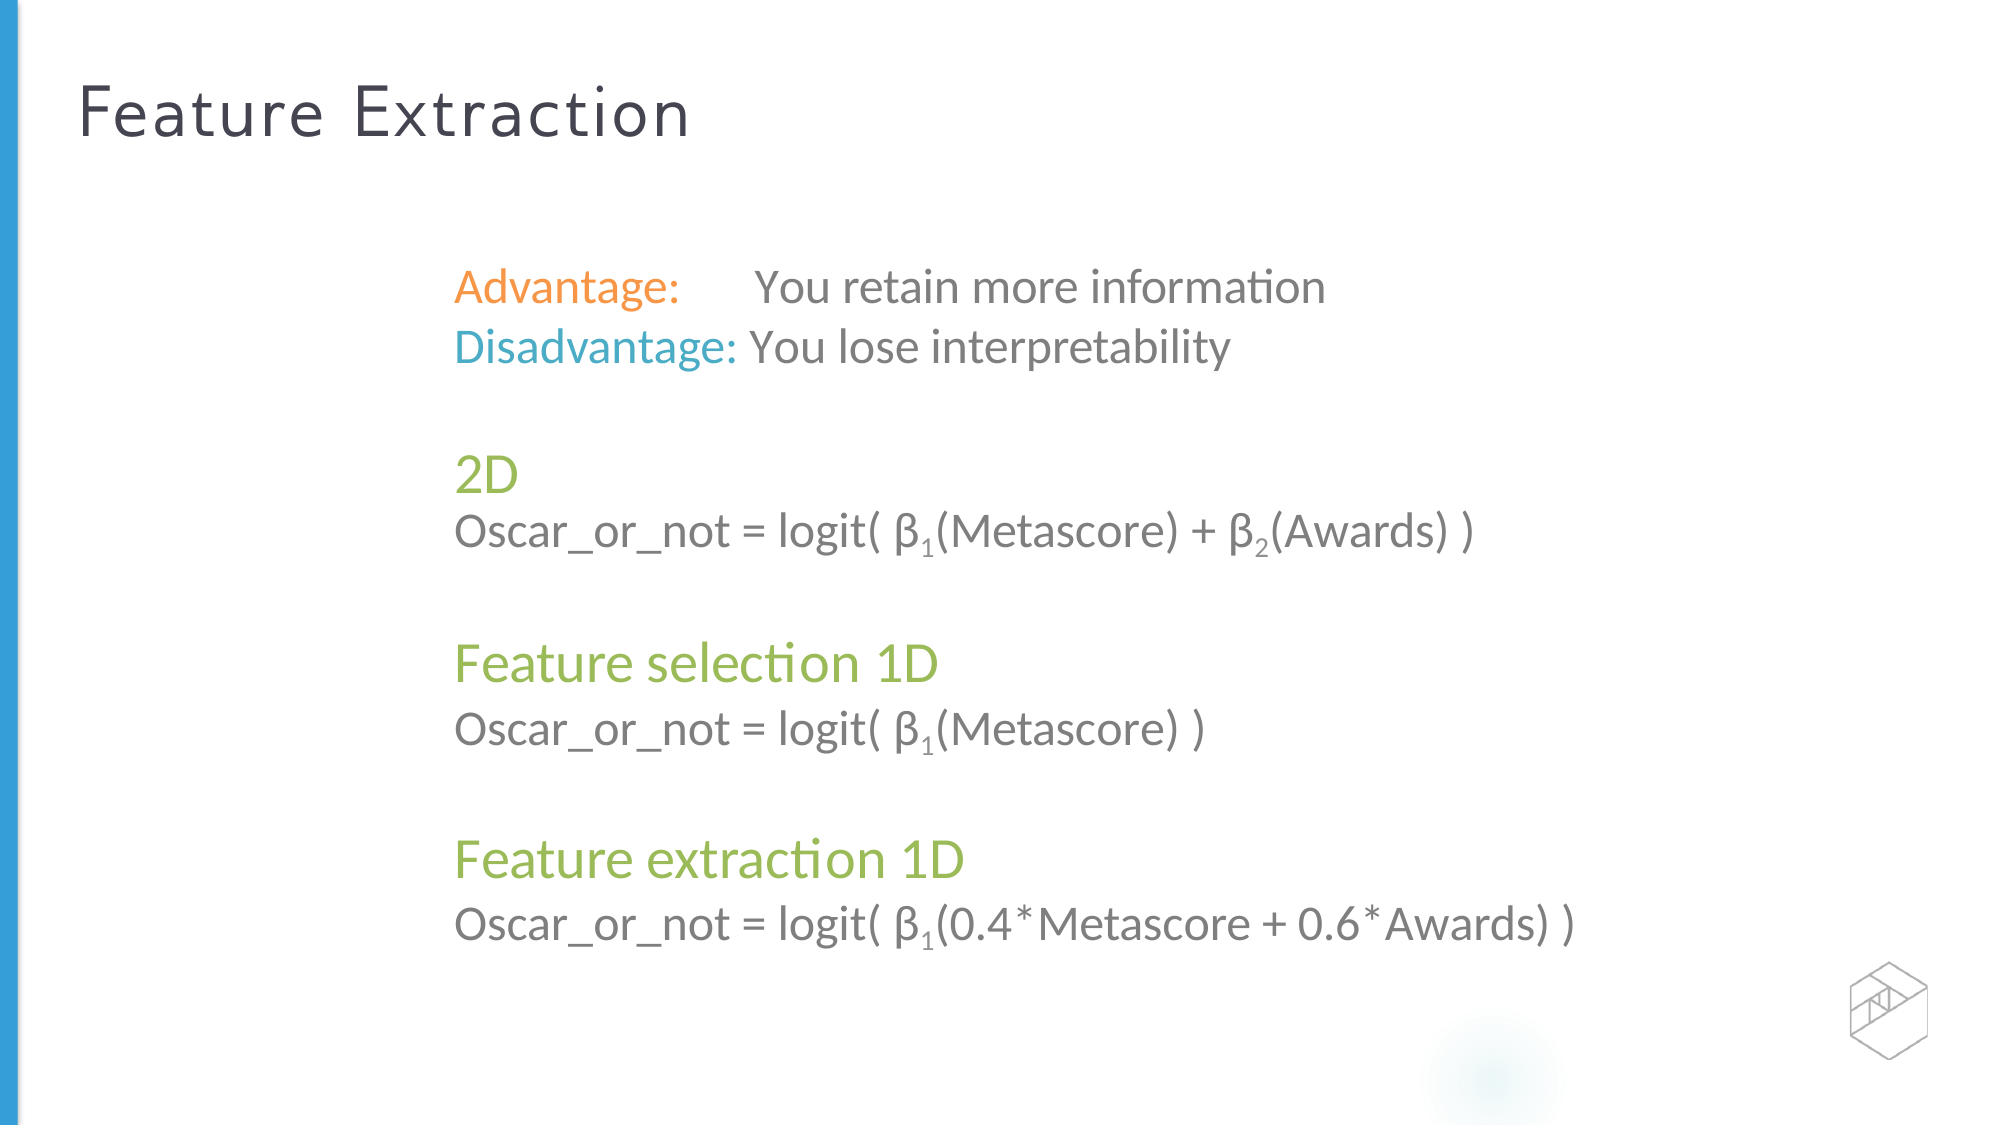

# Feature Extraction
Advantage:	You retain more information
Disadvantage: You lose interpretability

2D
Oscar_or_not = logit( β1(Metascore) + β2(Awards) )

Feature selection 1D
Oscar_or_not = logit( β1(Metascore) )

Feature extraction 1D
Oscar_or_not = logit( β1(0.4*Metascore + 0.6*Awards) )